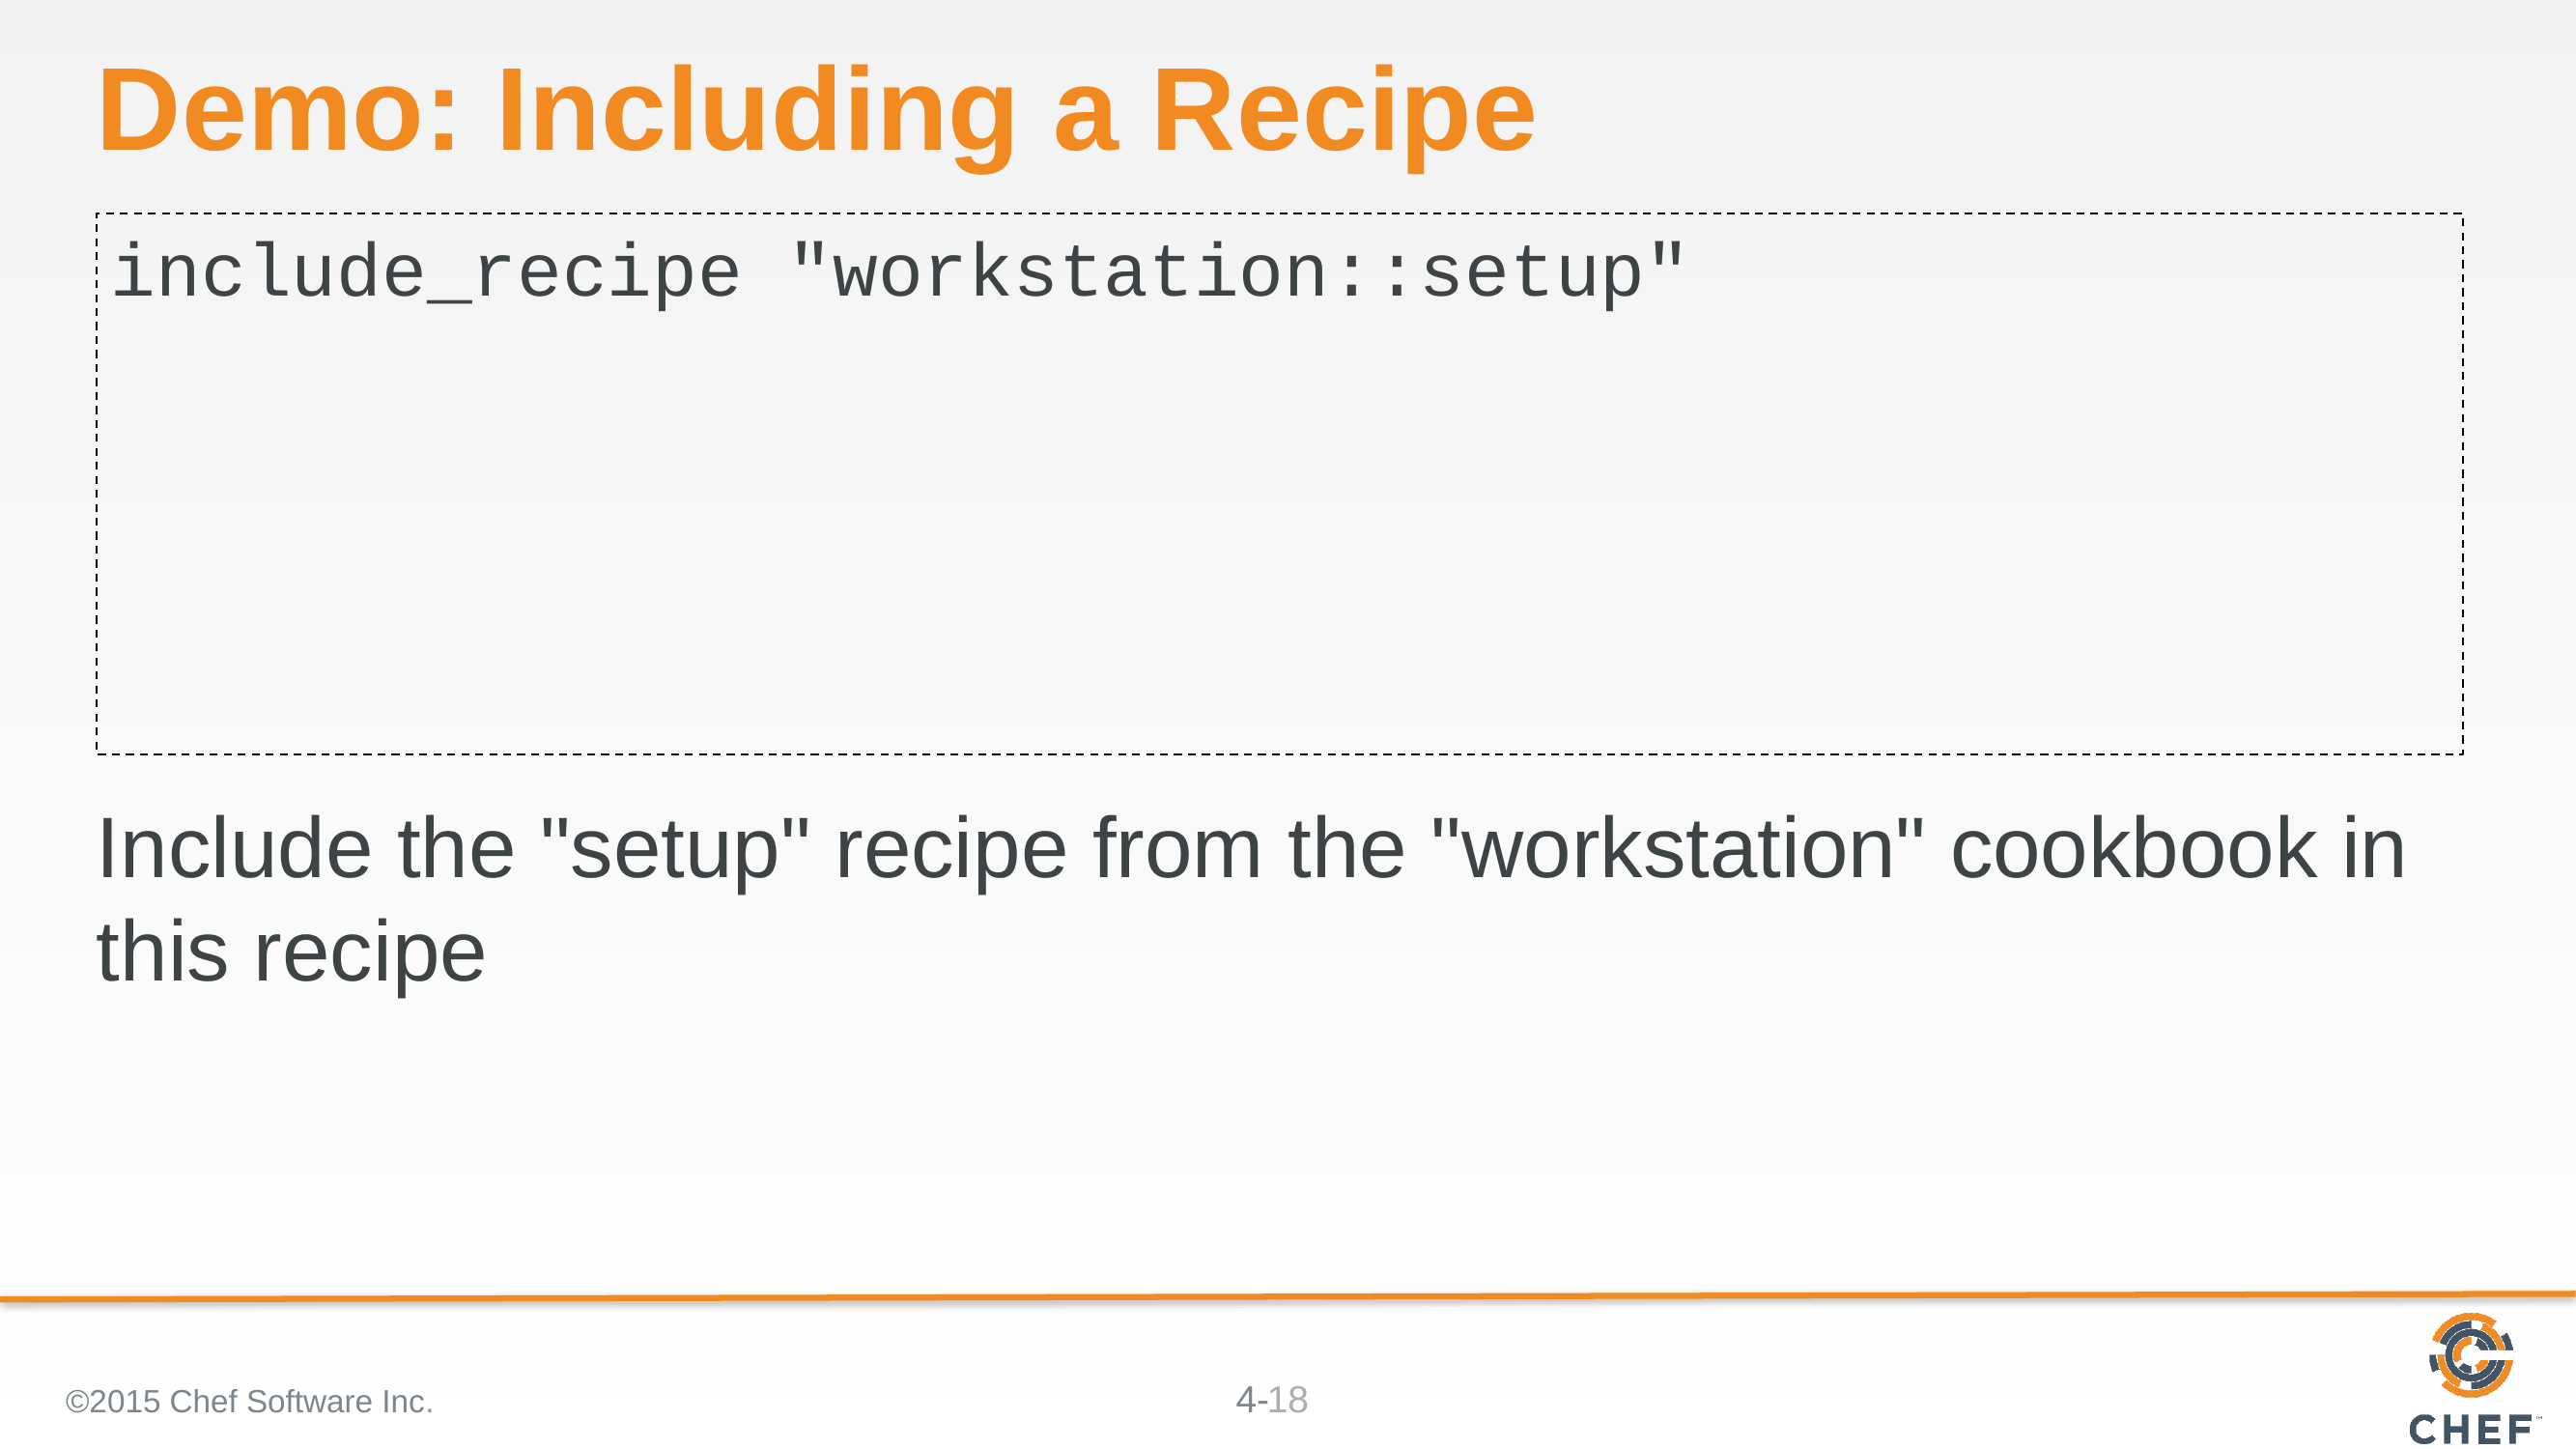

# Demo: Including a Recipe
include_recipe "workstation::setup"
Include the "setup" recipe from the "workstation" cookbook in this recipe
©2015 Chef Software Inc.
18